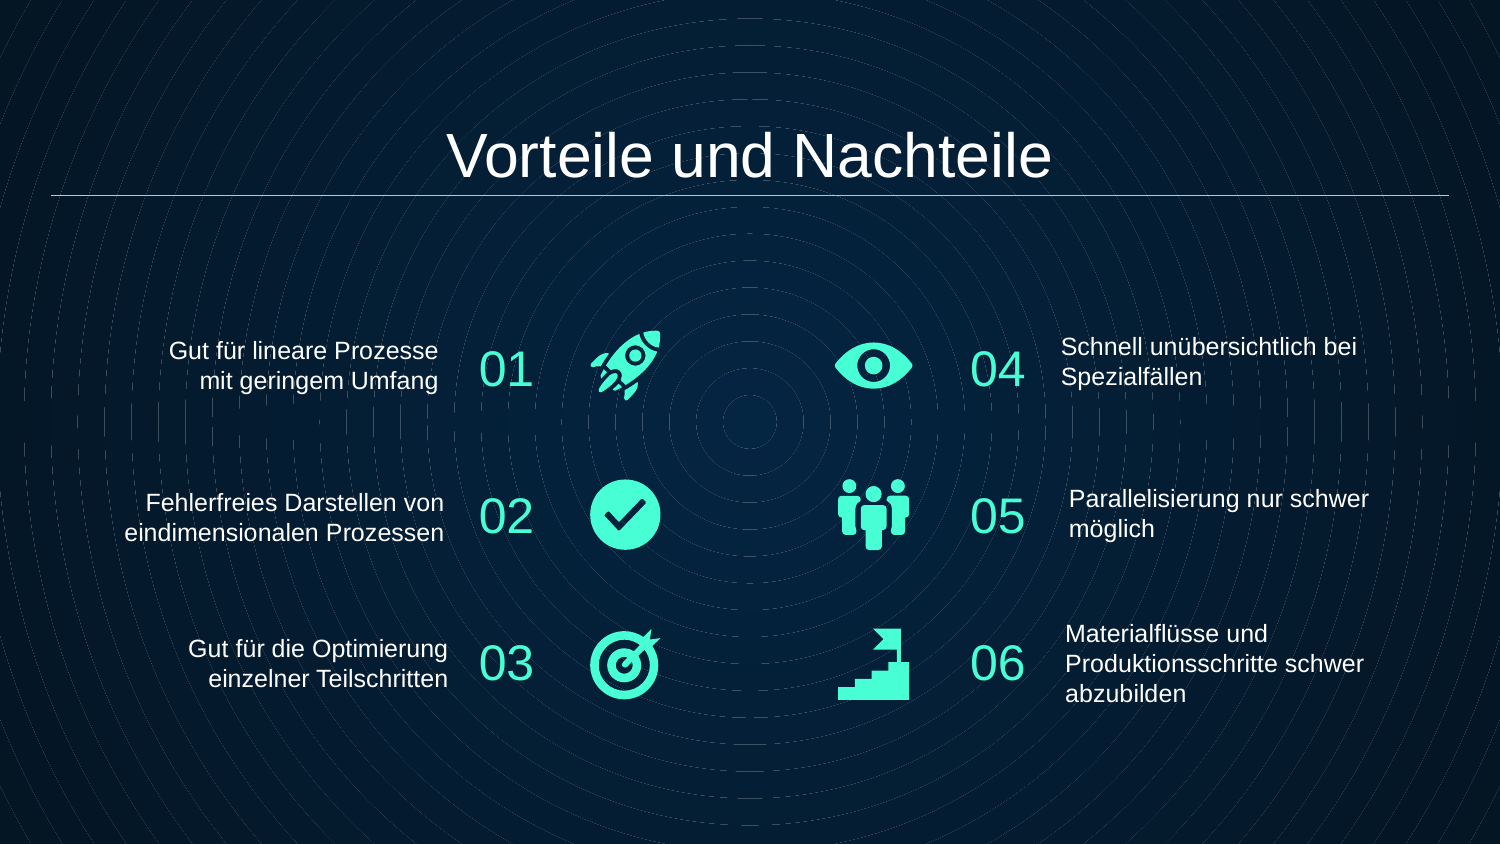

# Vorteile und Nachteile
01
04
Schnell unübersichtlich bei Spezialfällen
Gut für lineare Prozesse mit geringem Umfang

02
05
Fehlerfreies Darstellen von eindimensionalen Prozessen
Parallelisierung nur schwer möglich

Materialflüsse und Produktionsschritte schwer abzubilden
03
06
Gut für die Optimierung einzelner Teilschritten